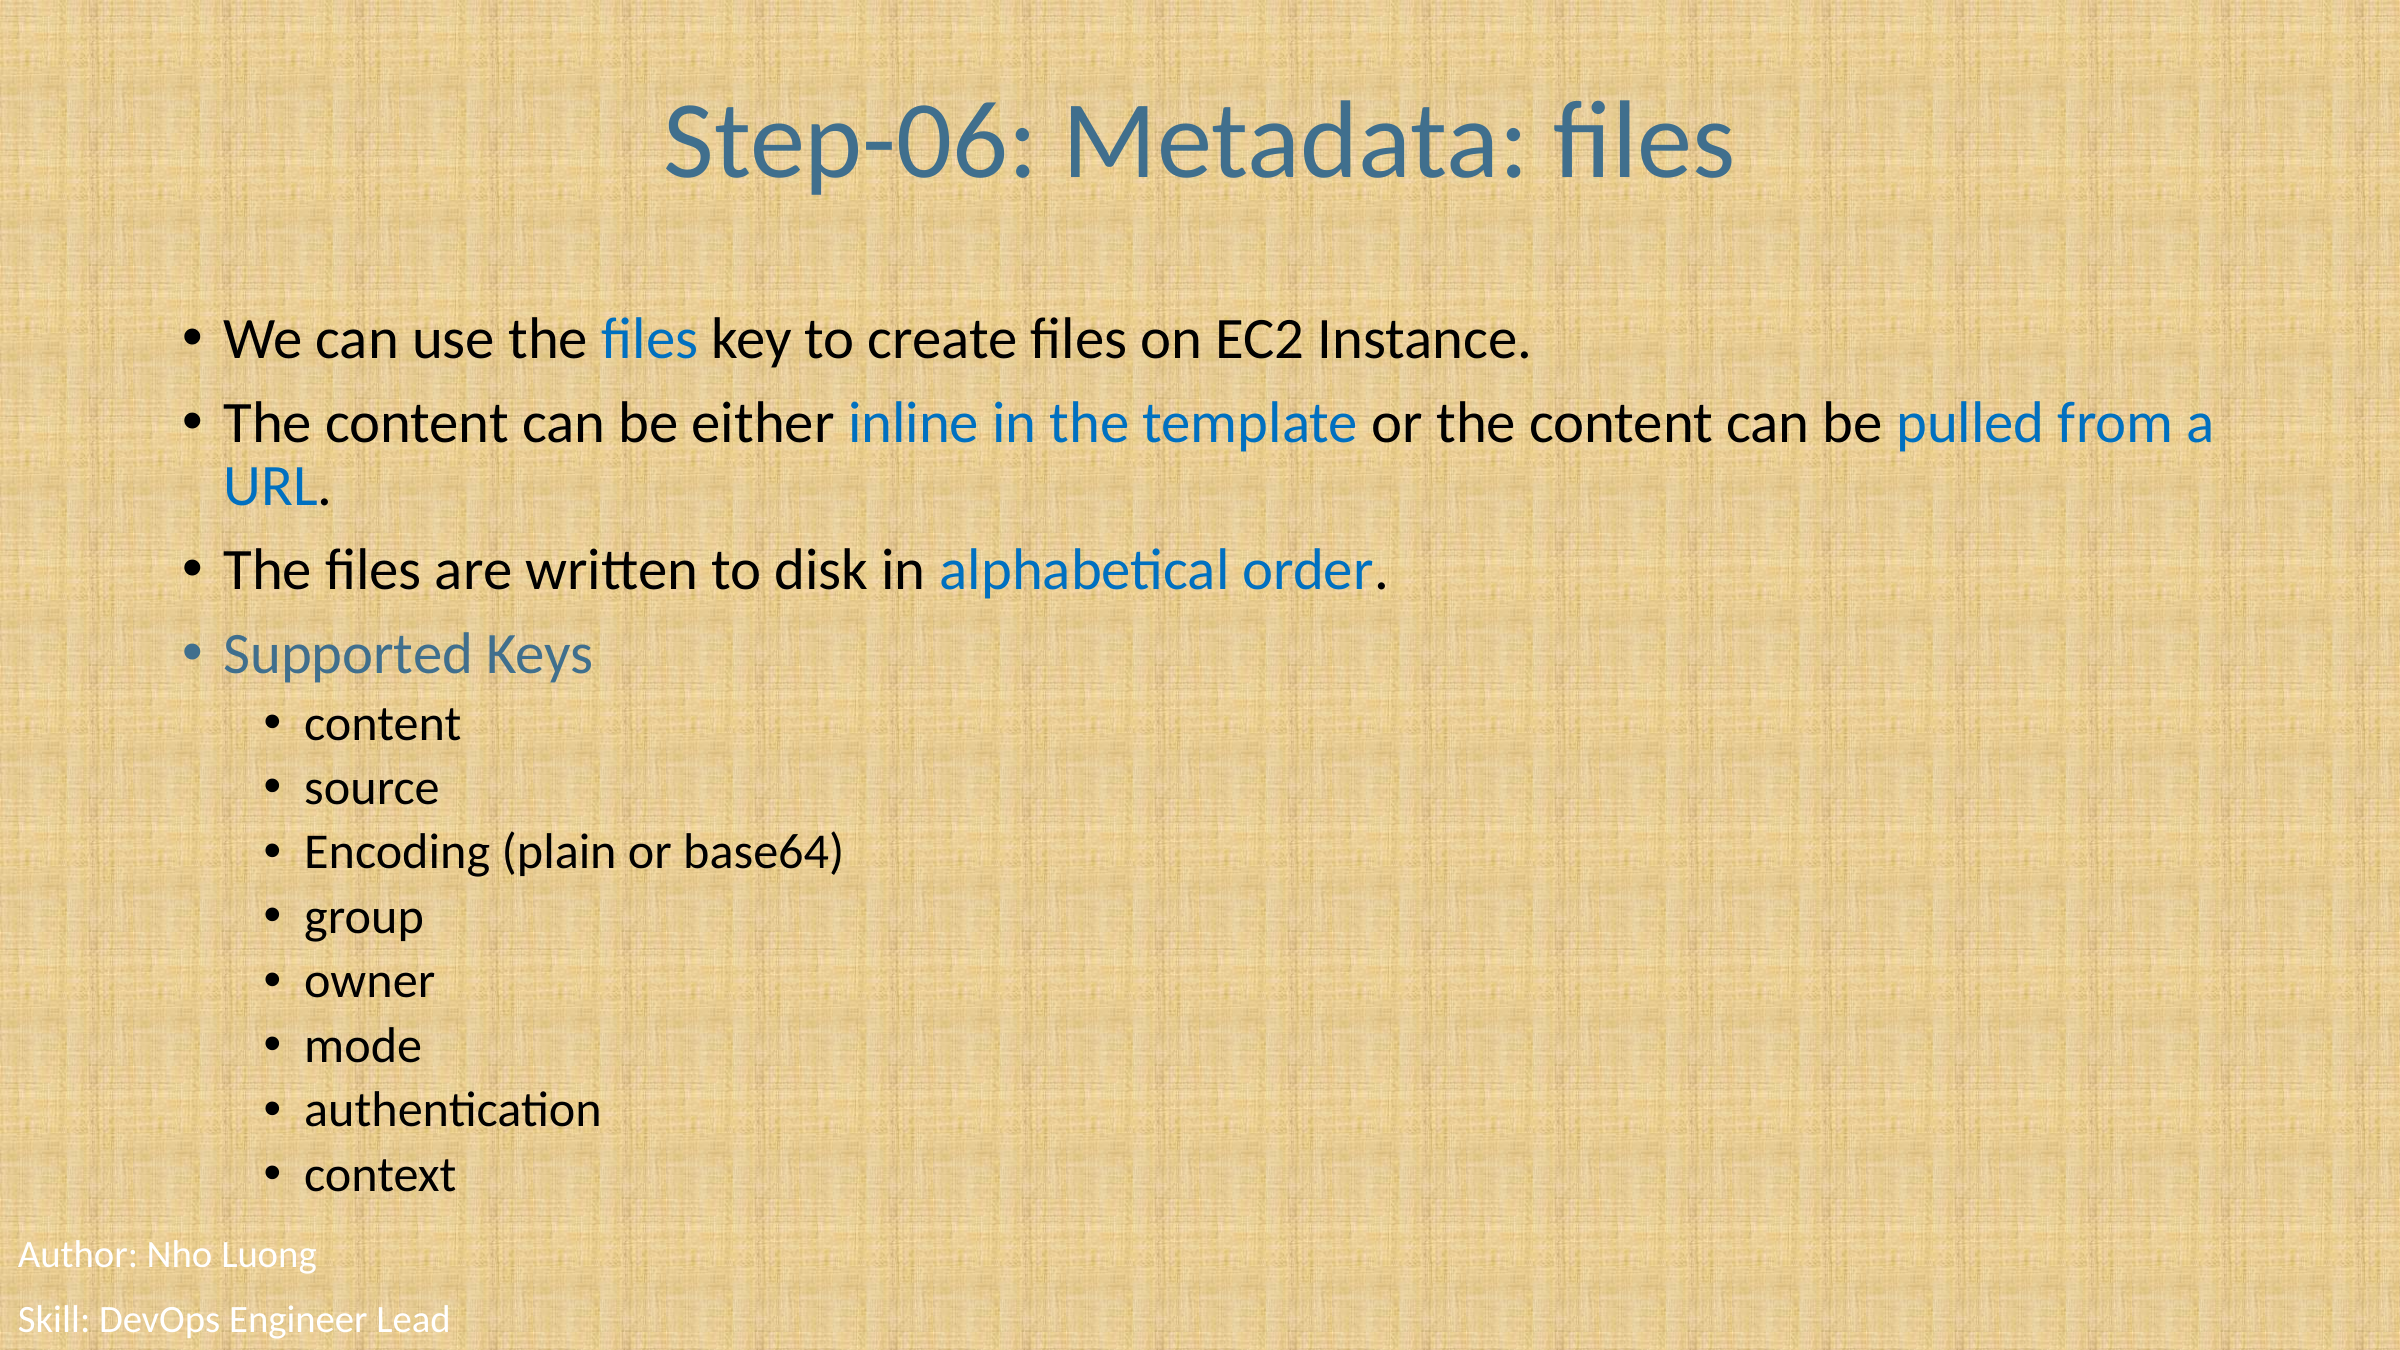

# Step-06: Metadata: files
We can use the files key to create files on EC2 Instance.
The content can be either inline in the template or the content can be pulled from a URL.
The files are written to disk in alphabetical order.
Supported Keys
content
source
Encoding (plain or base64)
group
owner
mode
authentication
context
Author: Nho Luong
Skill: DevOps Engineer Lead